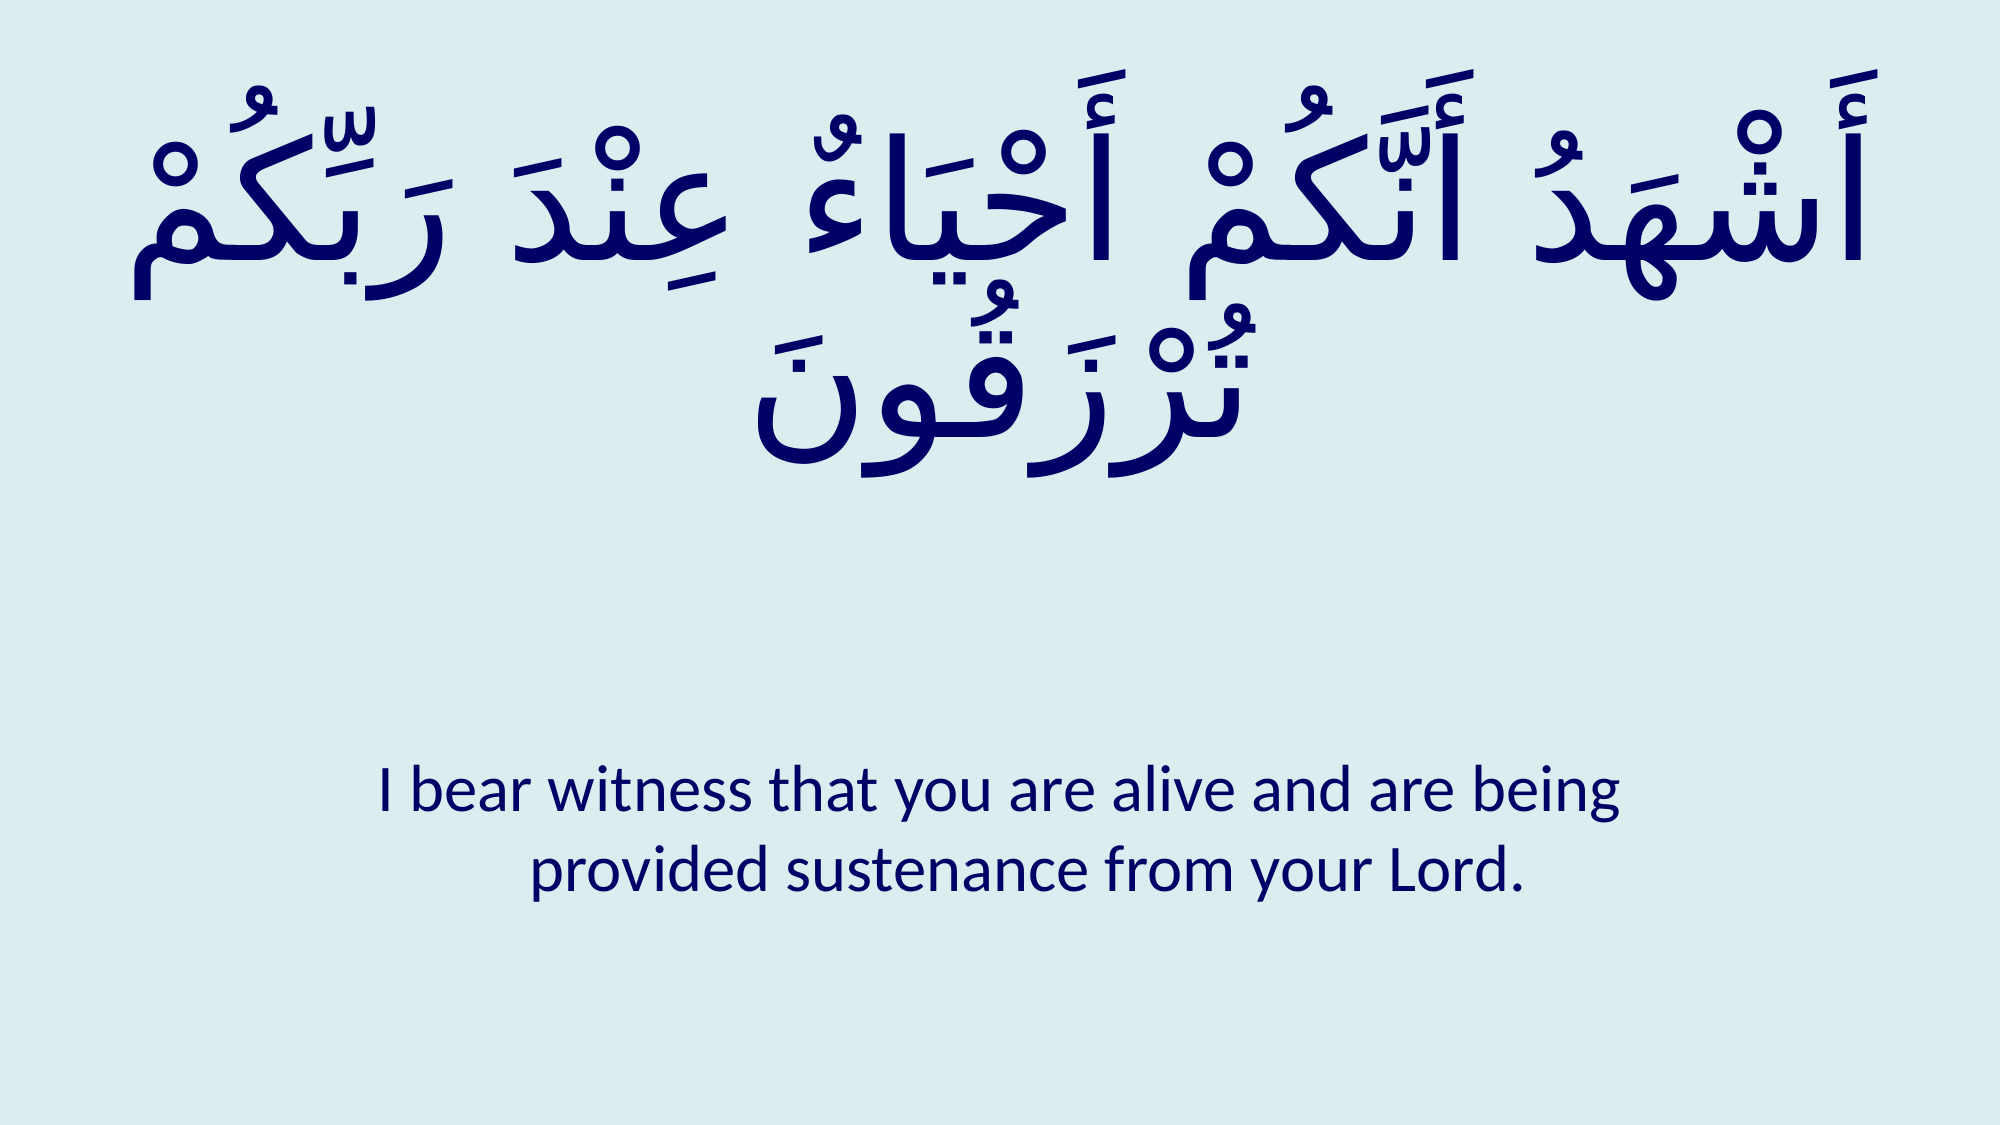

# أَشْهَدُ أَنَّكُمْ أَحْيَاءٌ عِنْدَ رَبِّكُمْ تُرْزَقُونَ
I bear witness that you are alive and are being provided sustenance from your Lord.